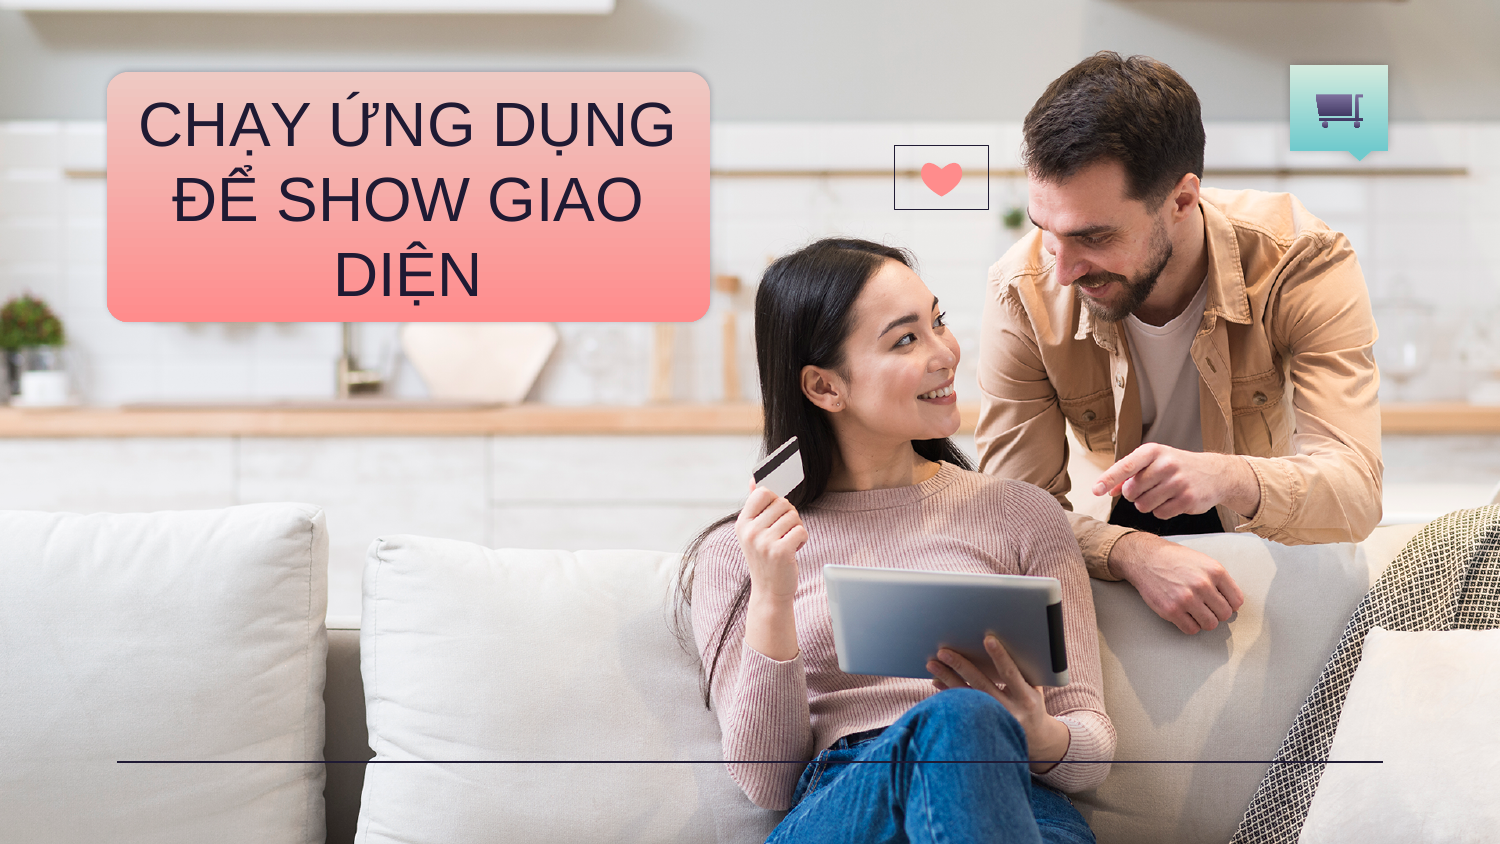

# CHẠY ỨNG DỤNG ĐỂ SHOW GIAO DIỆN